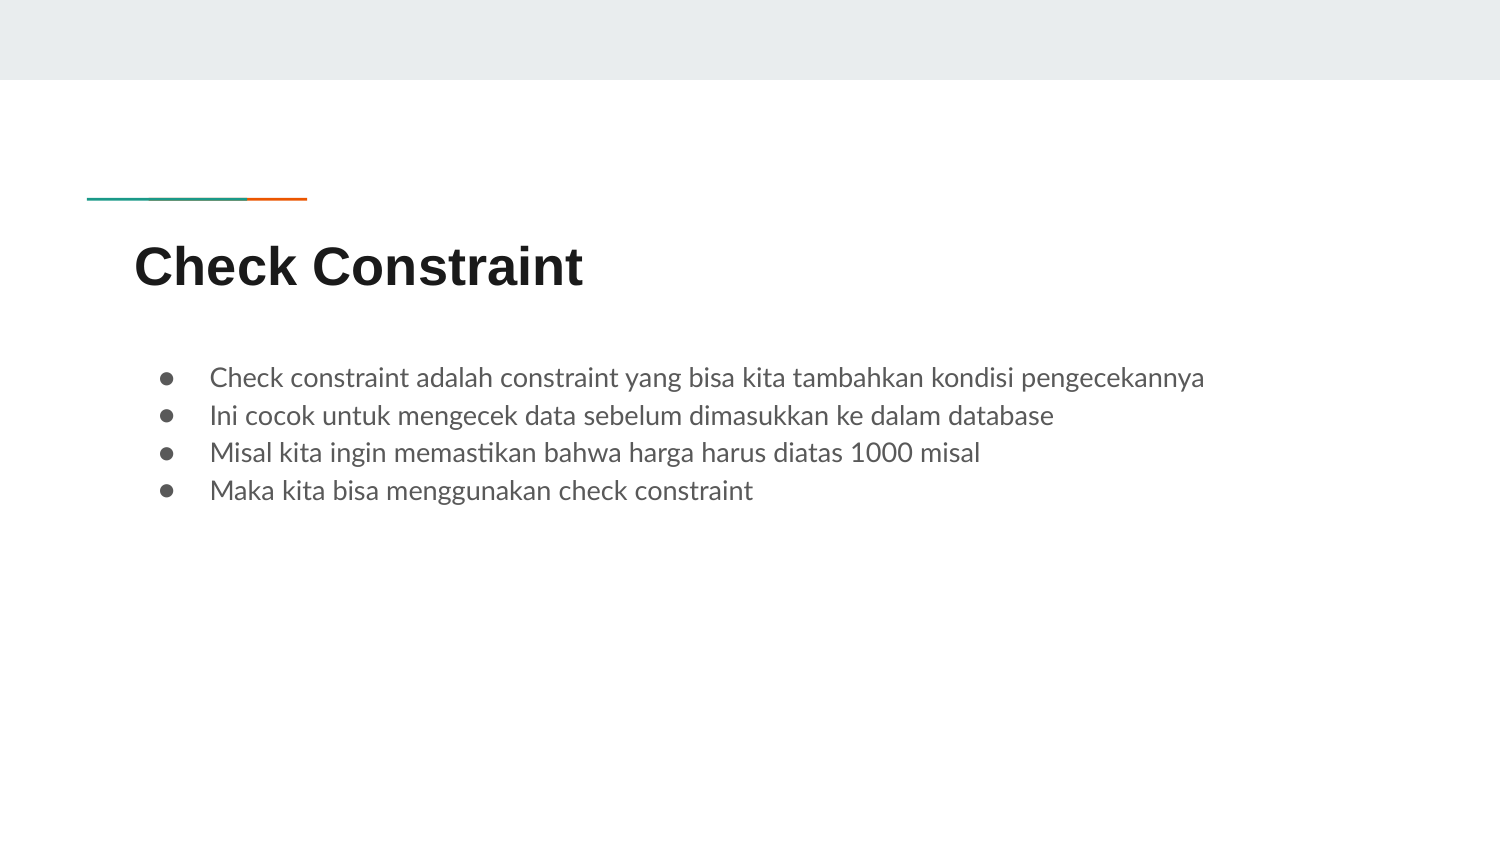

# Check Constraint
Check constraint adalah constraint yang bisa kita tambahkan kondisi pengecekannya
Ini cocok untuk mengecek data sebelum dimasukkan ke dalam database
Misal kita ingin memastikan bahwa harga harus diatas 1000 misal
Maka kita bisa menggunakan check constraint